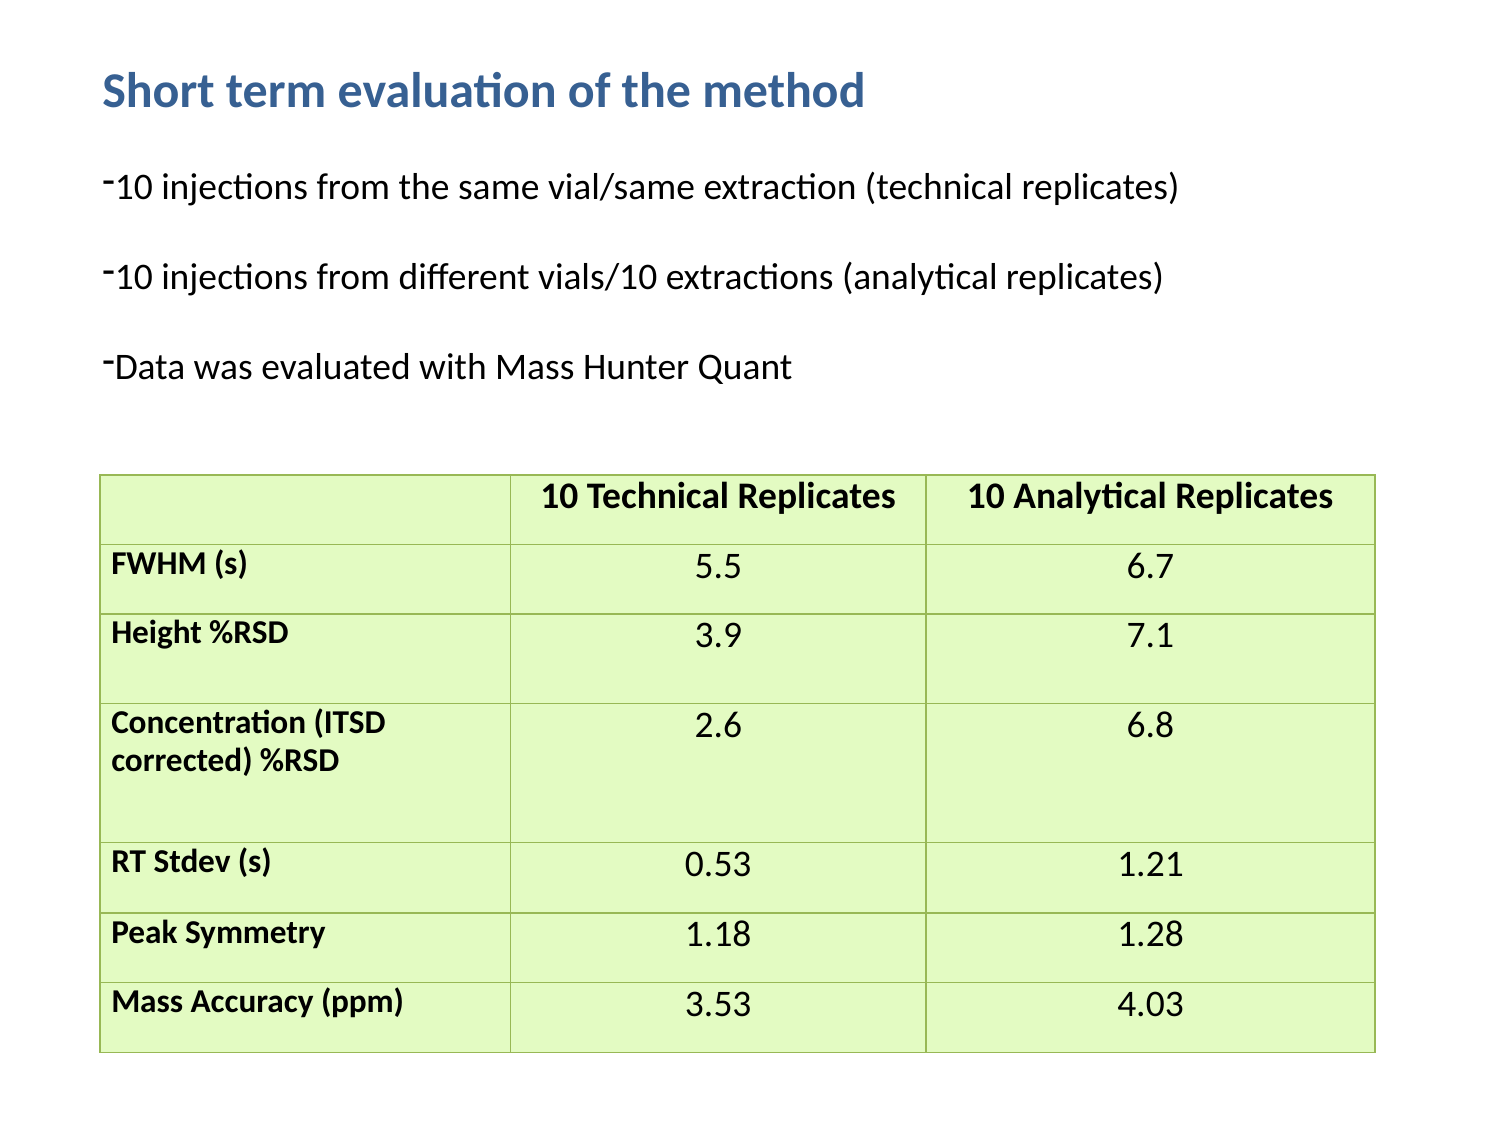

Short term evaluation of the method

10 injections from the same vial/same extraction (technical replicates)

10 injections from different vials/10 extractions (analytical replicates)

Data was evaluated with Mass Hunter Quant
|  | 10 Technical Replicates | 10 Analytical Replicates |
| --- | --- | --- |
| FWHM (s) | 5.5 | 6.7 |
| Height %RSD | 3.9 | 7.1 |
| Concentration (ITSD corrected) %RSD | 2.6 | 6.8 |
| RT Stdev (s) | 0.53 | 1.21 |
| Peak Symmetry | 1.18 | 1.28 |
| Mass Accuracy (ppm) | 3.53 | 4.03 |